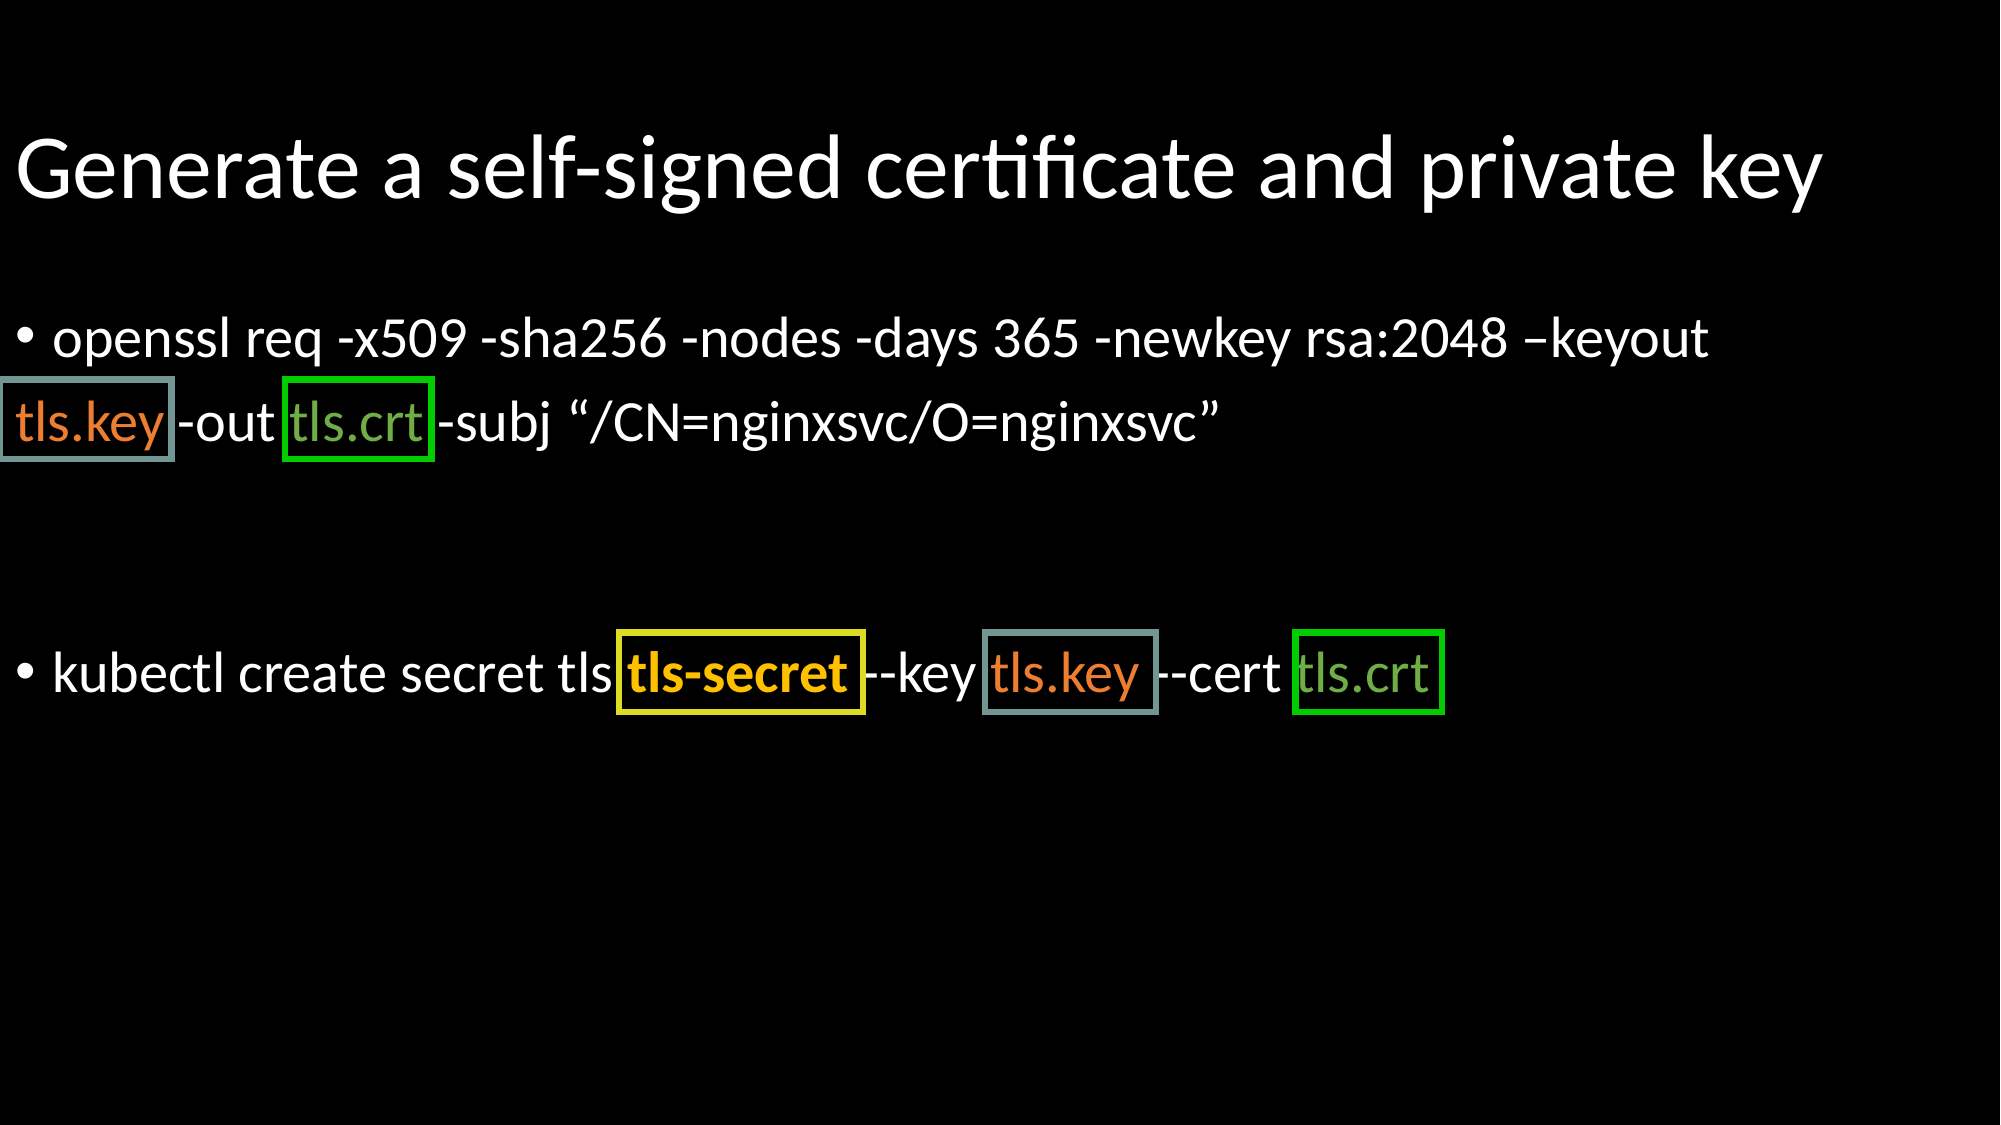

# Generate a self-signed certificate and private key
openssl req -x509 -sha256 -nodes -days 365 -newkey rsa:2048 –keyout
tls.key -out tls.crt -subj “/CN=nginxsvc/O=nginxsvc”

kubectl create secret tls tls-secret --key tls.key --cert tls.crt